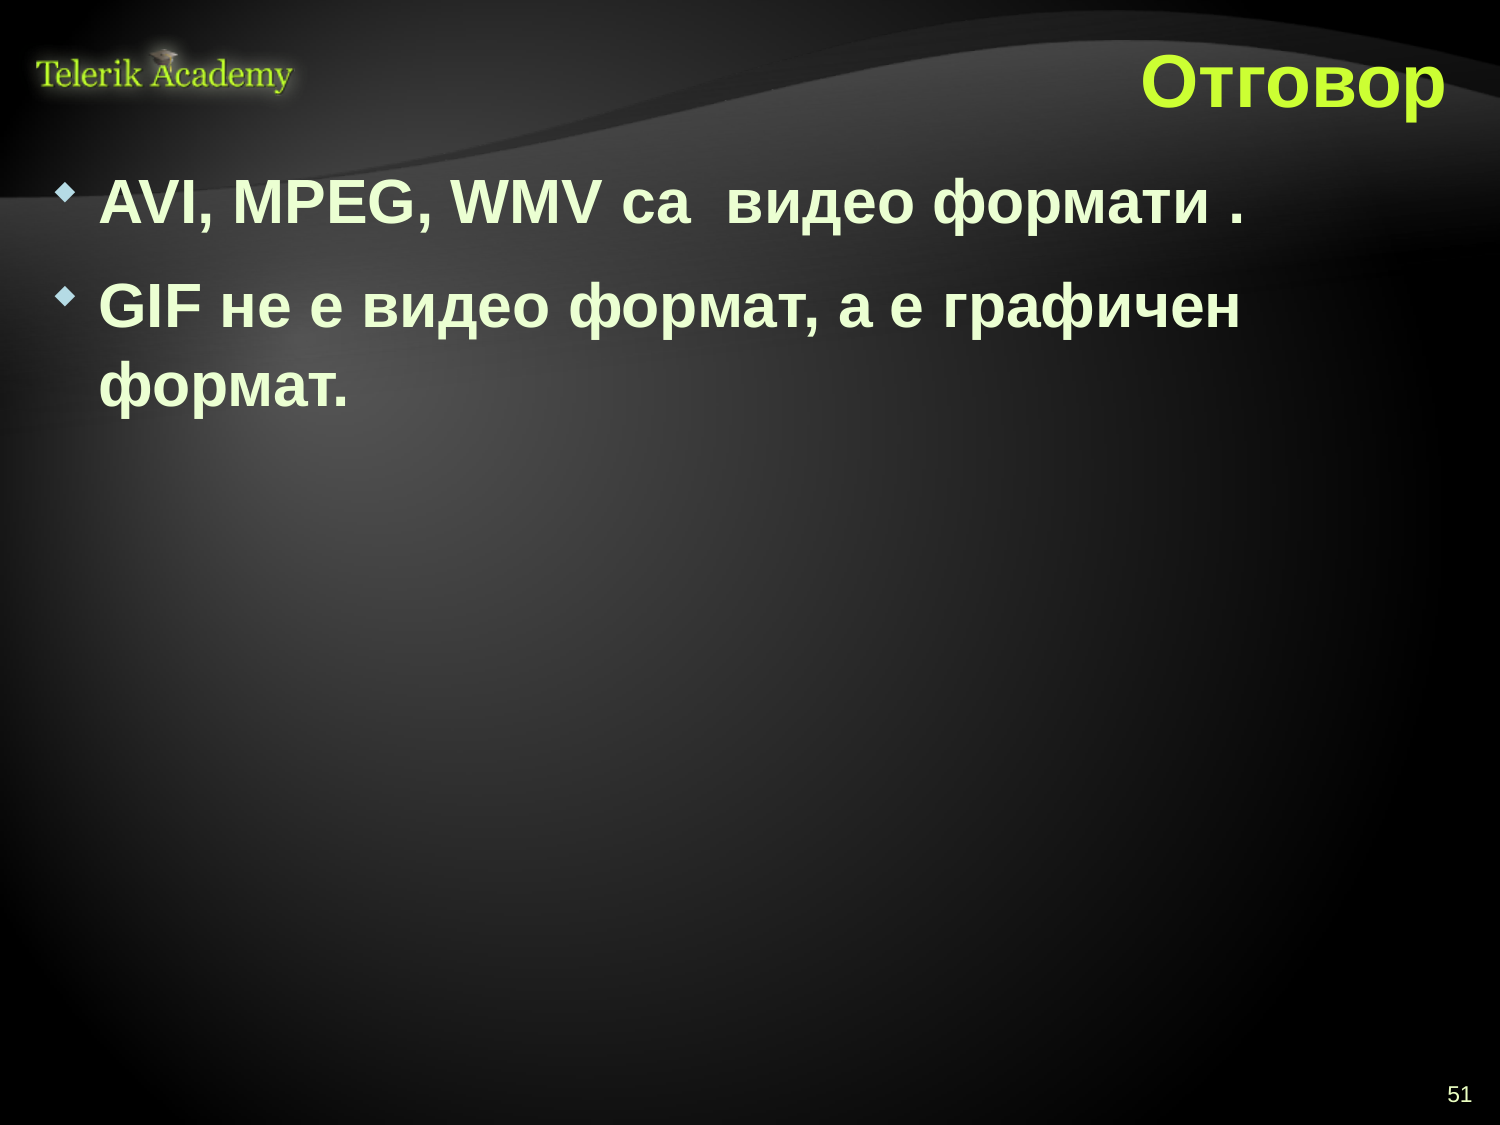

# Отговор
AVI, MPEG, WMV са  видео формати .
GIF не е видео формат, а е графичен формат.
51